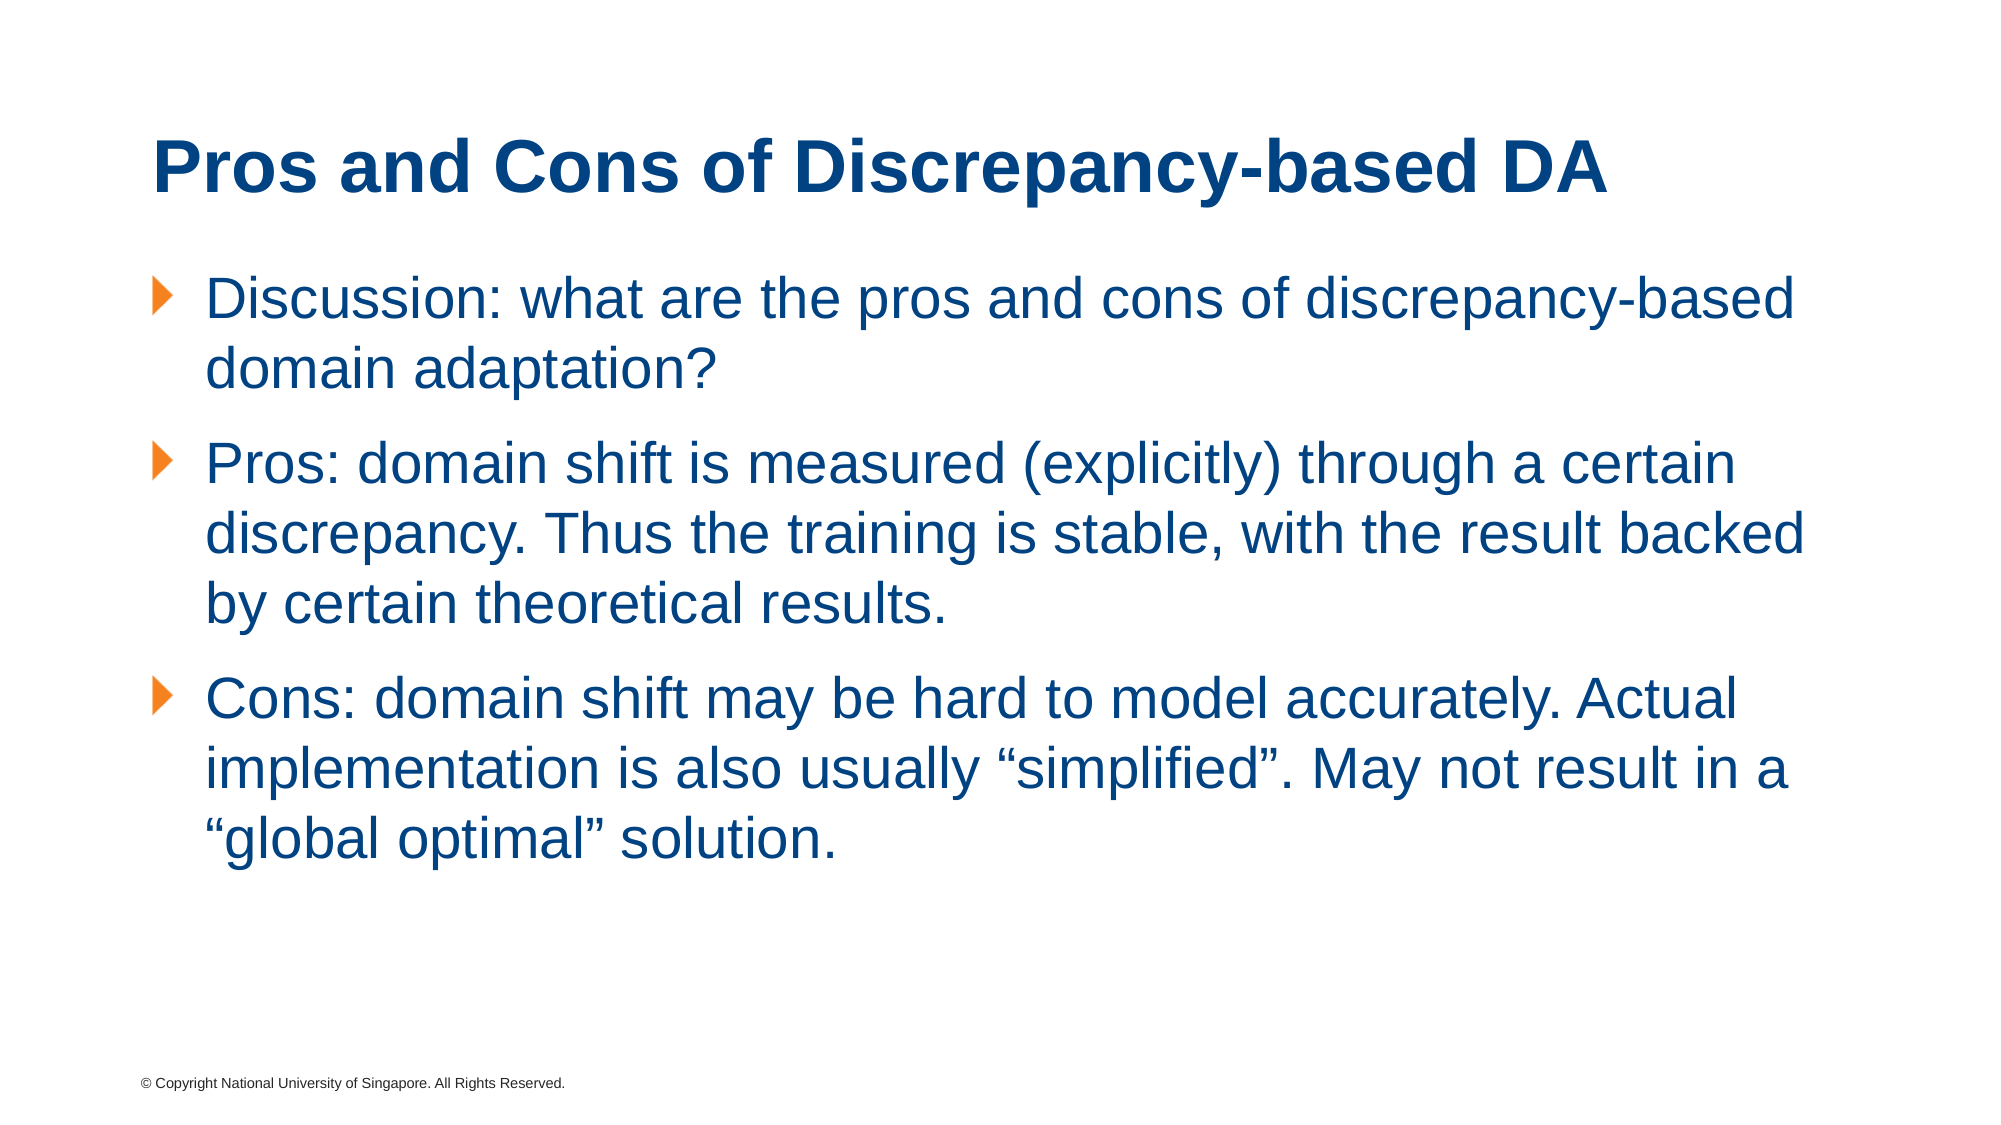

# Pros and Cons of Discrepancy-based DA
Discussion: what are the pros and cons of discrepancy-based domain adaptation?
Pros: domain shift is measured (explicitly) through a certain discrepancy. Thus the training is stable, with the result backed by certain theoretical results.
Cons: domain shift may be hard to model accurately. Actual implementation is also usually “simplified”. May not result in a “global optimal” solution.